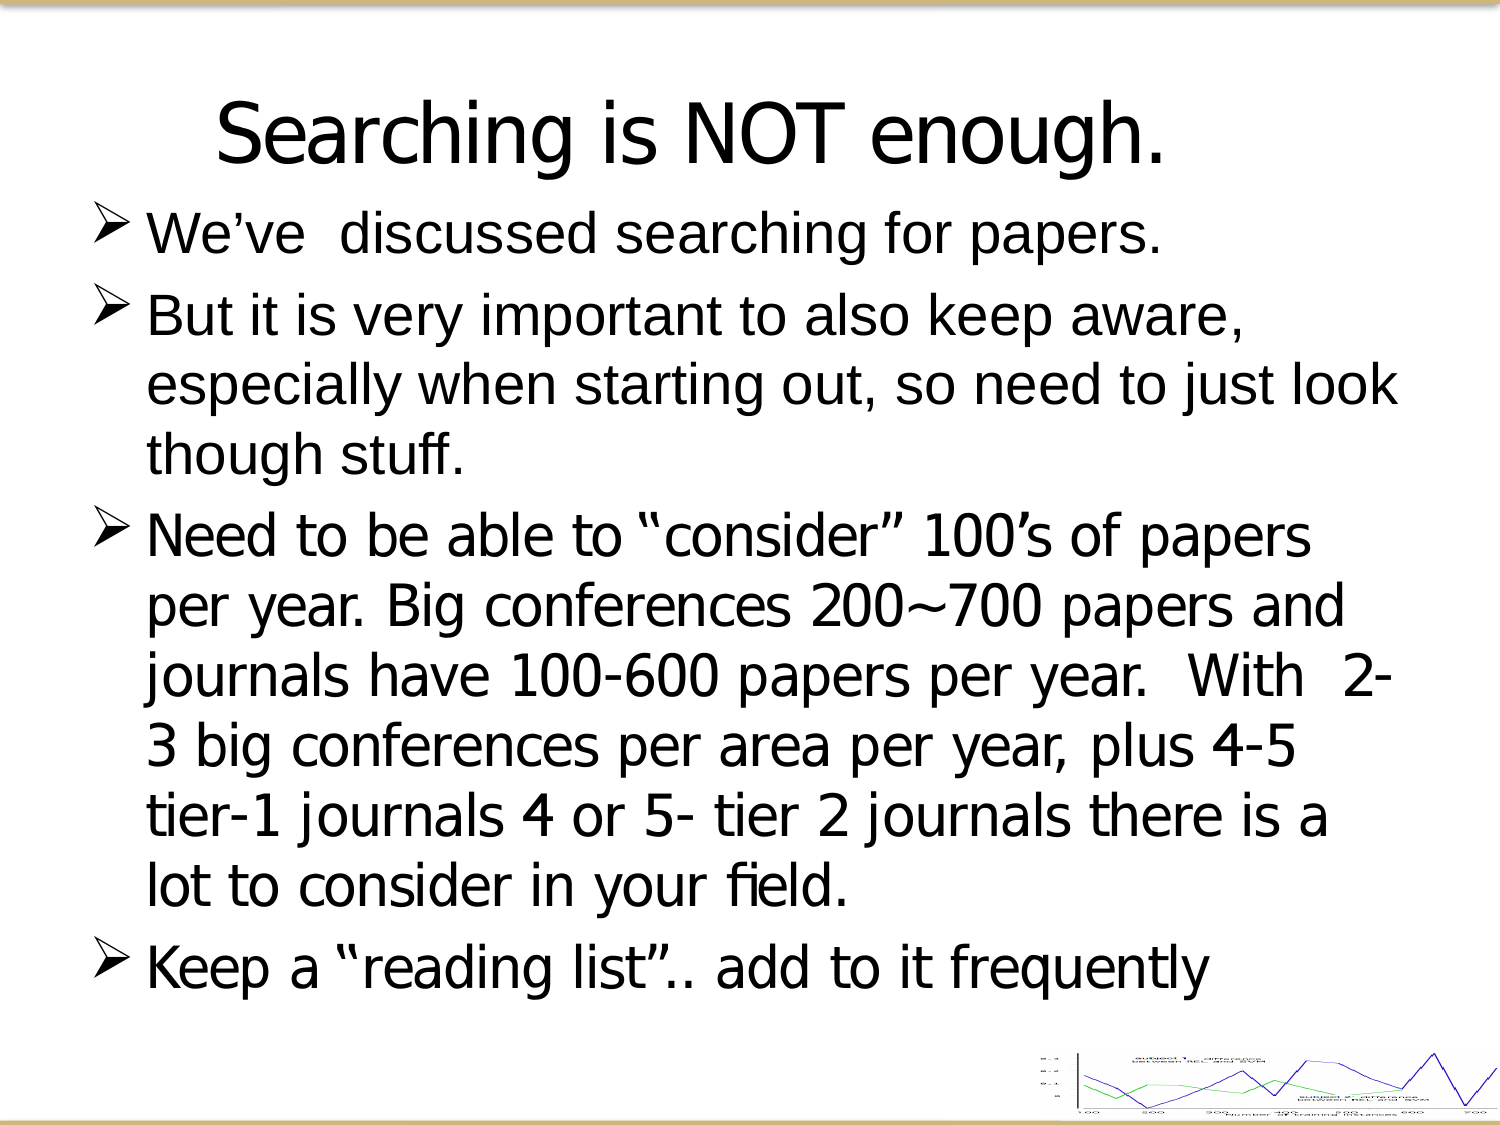

Searching is NOT enough.
We’ve  discussed searching for papers.
But it is very important to also keep aware, especially when starting out, so need to just look though stuff.
Need to be able to “consider” 100’s of papers per year. Big conferences 200~700 papers and journals have 100-600 papers per year.  With  2-3 big conferences per area per year, plus 4-5 tier-1 journals 4 or 5- tier 2 journals there is a lot to consider in your field.
Keep a “reading list”.. add to it frequently